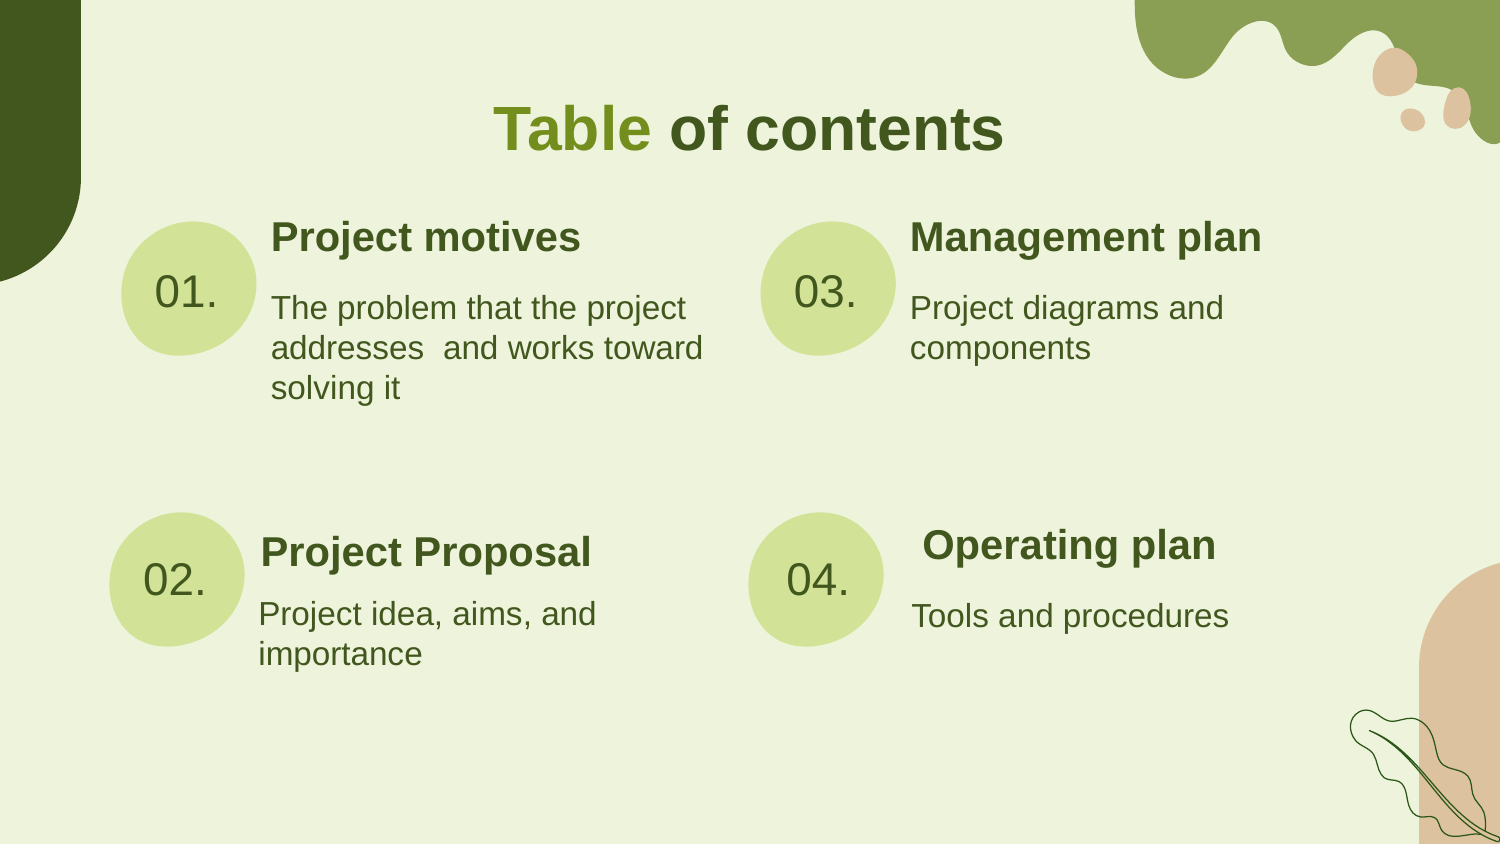

Table of contents
# Project motives
Management plan

01.
03.
The problem that the project addresses  and works toward solving it
Project diagrams and components
Operating plan
Project Proposal

02.
04.
Project idea, aims, and importance
Tools and procedures